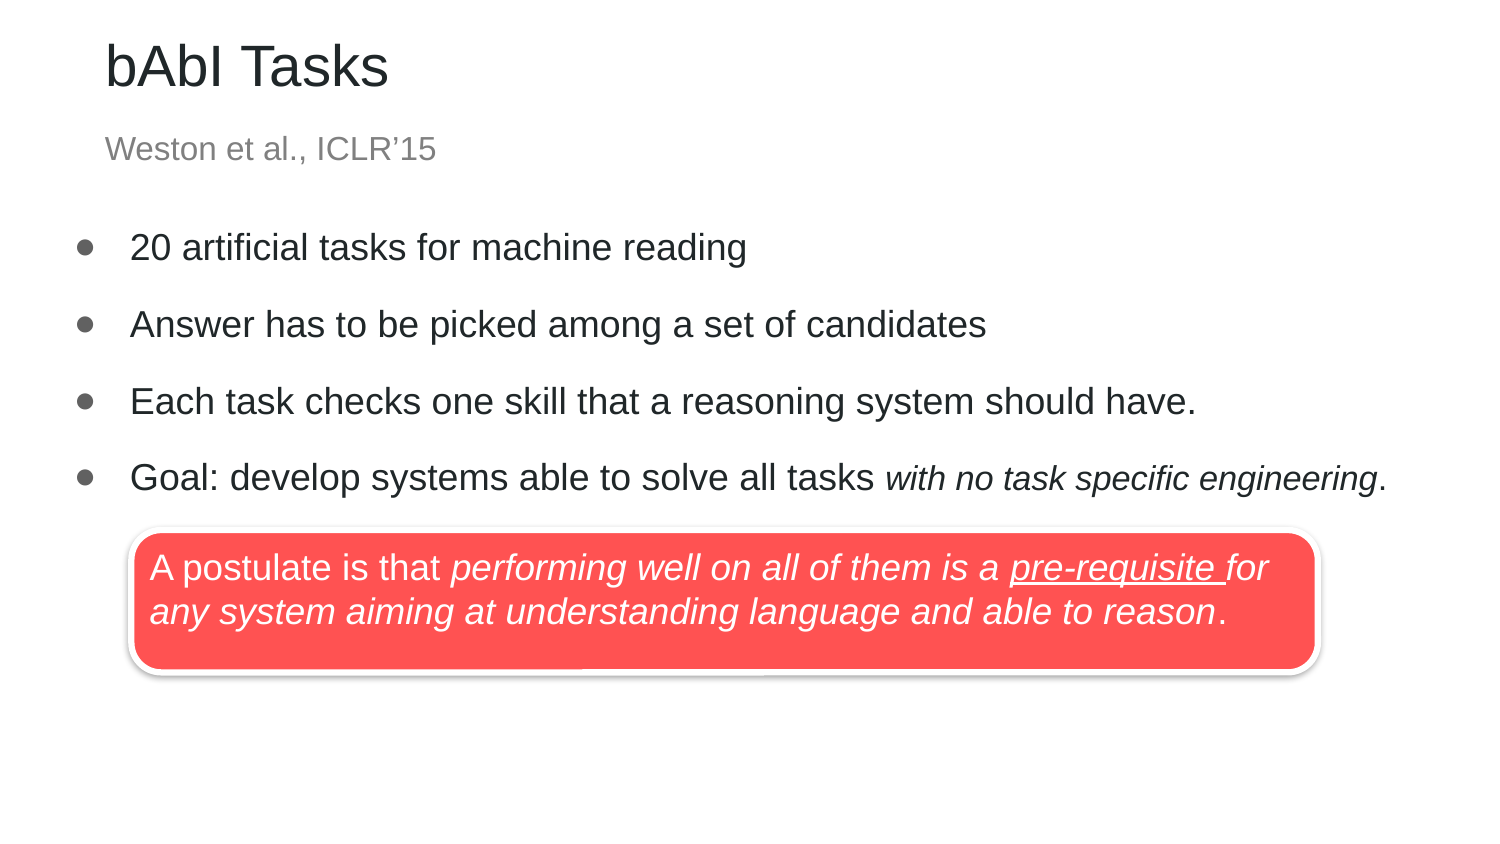

# bAbI Tasks
Weston et al., ICLR’15
20 artificial tasks for machine reading
Answer has to be picked among a set of candidates
Each task checks one skill that a reasoning system should have.
Goal: develop systems able to solve all tasks with no task specific engineering.

A postulate is that performing well on all of them is a pre-requisite for any system aiming at understanding language and able to reason.